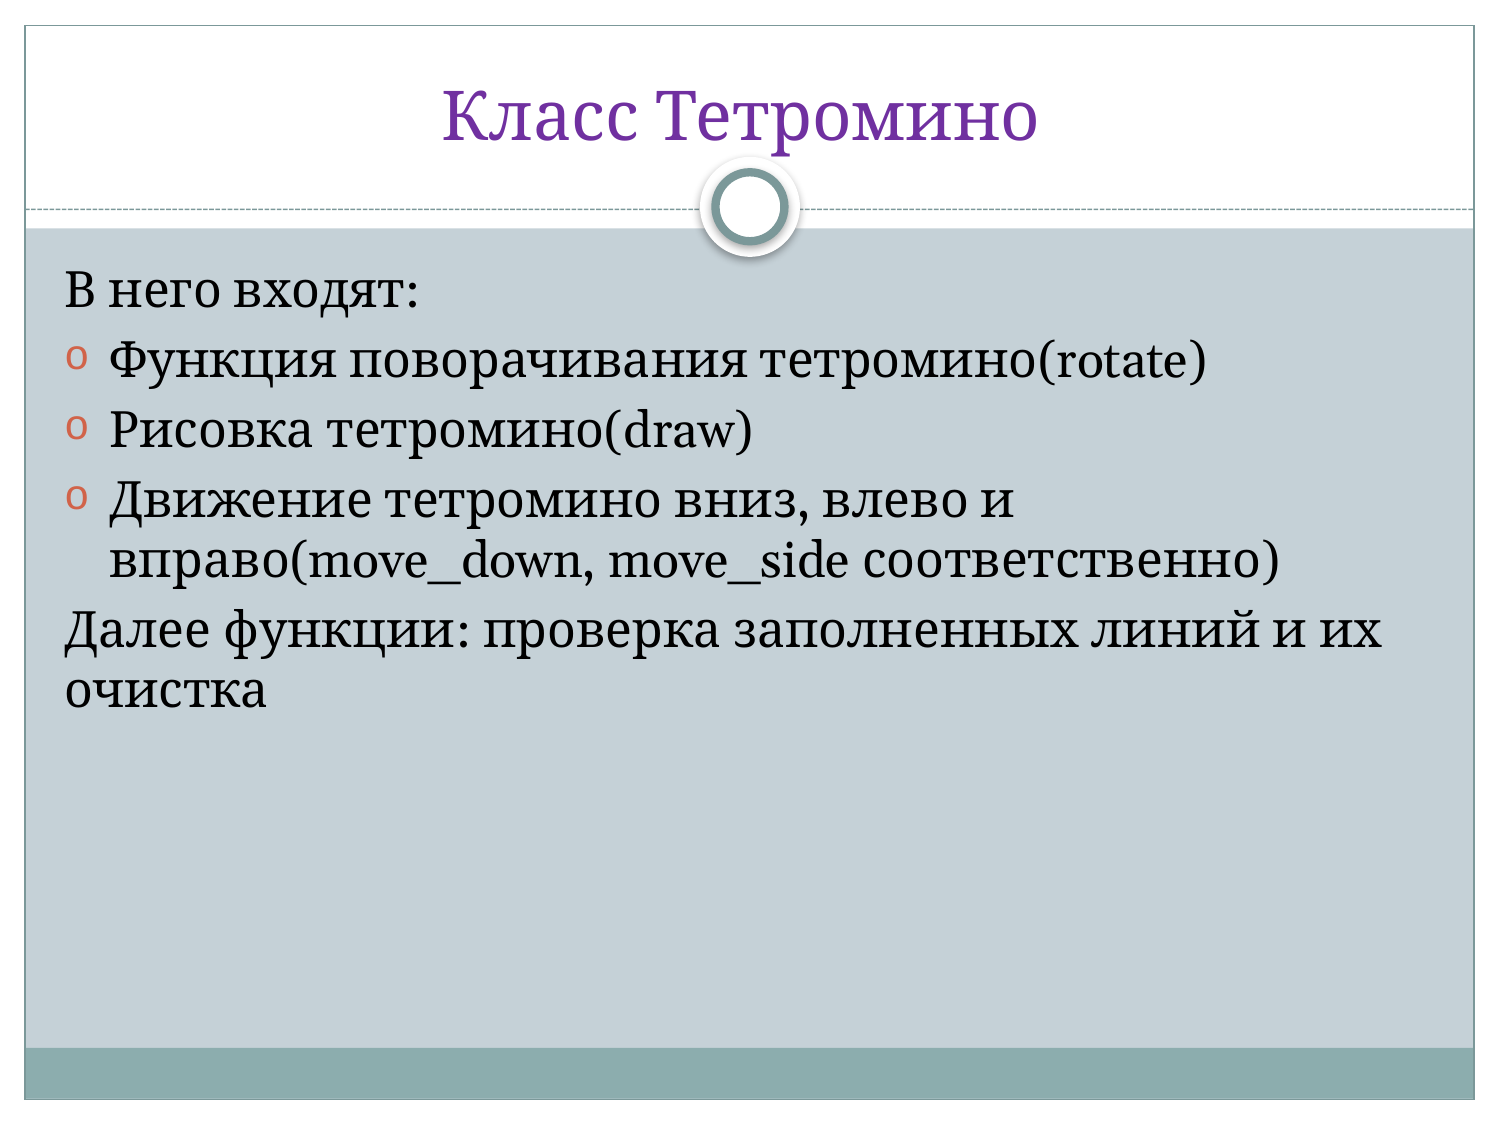

# Класс Тетромино
В него входят:
Функция поворачивания тетромино(rotate)
Рисовка тетромино(draw)
Движение тетромино вниз, влево и вправо(move_down, move_side соответственно)
Далее функции: проверка заполненных линий и их очистка